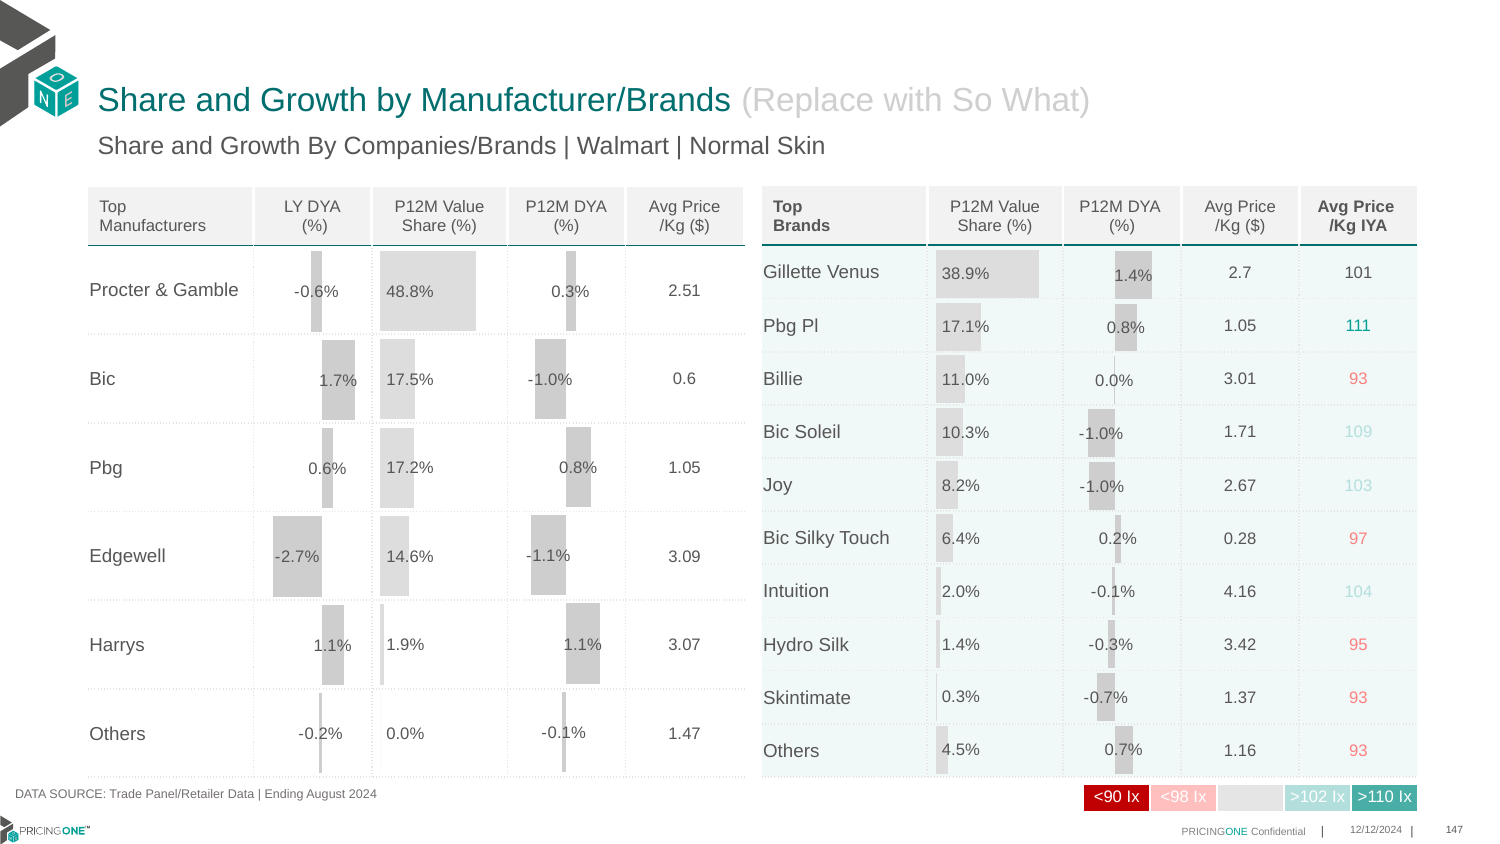

# Share and Growth by Manufacturer/Brands (Replace with So What)

Share and Growth By Companies/Brands | Walmart | Normal Skin
| Top Brands | P12M Value Share (%) | P12M DYA (%) | Avg Price /Kg ($) | Avg Price /Kg IYA |
| --- | --- | --- | --- | --- |
| Gillette Venus |  |  | 2.7 | 101 |
| Pbg Pl |  |  | 1.05 | 111 |
| Billie |  |  | 3.01 | 93 |
| Bic Soleil |  |  | 1.71 | 109 |
| Joy |  |  | 2.67 | 103 |
| Bic Silky Touch |  |  | 0.28 | 97 |
| Intuition |  |  | 4.16 | 104 |
| Hydro Silk |  |  | 3.42 | 95 |
| Skintimate |  |  | 1.37 | 93 |
| Others |  |  | 1.16 | 93 |
| Top Manufacturers | LY DYA (%) | P12M Value Share (%) | P12M DYA (%) | Avg Price /Kg ($) |
| --- | --- | --- | --- | --- |
| Procter & Gamble |  |  |  | 2.51 |
| Bic |  |  |  | 0.6 |
| Pbg |  |  |  | 1.05 |
| Edgewell |  |  |  | 3.09 |
| Harrys |  |  |  | 3.07 |
| Others |  |  |  | 1.47 |

### Chart

| Category | Share DYA P12M |
|---|---|
|  | 0.0030904981410351806 |

### Chart

| Category | Value Share P12M |
|---|---|
|  | 0.48775505146766035 |

### Chart

| Category | Share DYA LY |
|---|---|
|  | -0.005955139427719247 |

### Chart

| Category | Value Share |
|---|---|
|  | 0.3893357402076324 |

### Chart

| Category | Share DYA |
|---|---|
|  | 0.01398141752416232 |
DATA SOURCE: Trade Panel/Retailer Data | Ending August 2024
| <90 Ix | <98 Ix |  | >102 Ix | >110 Ix |
| --- | --- | --- | --- | --- |

12/12/2024
147